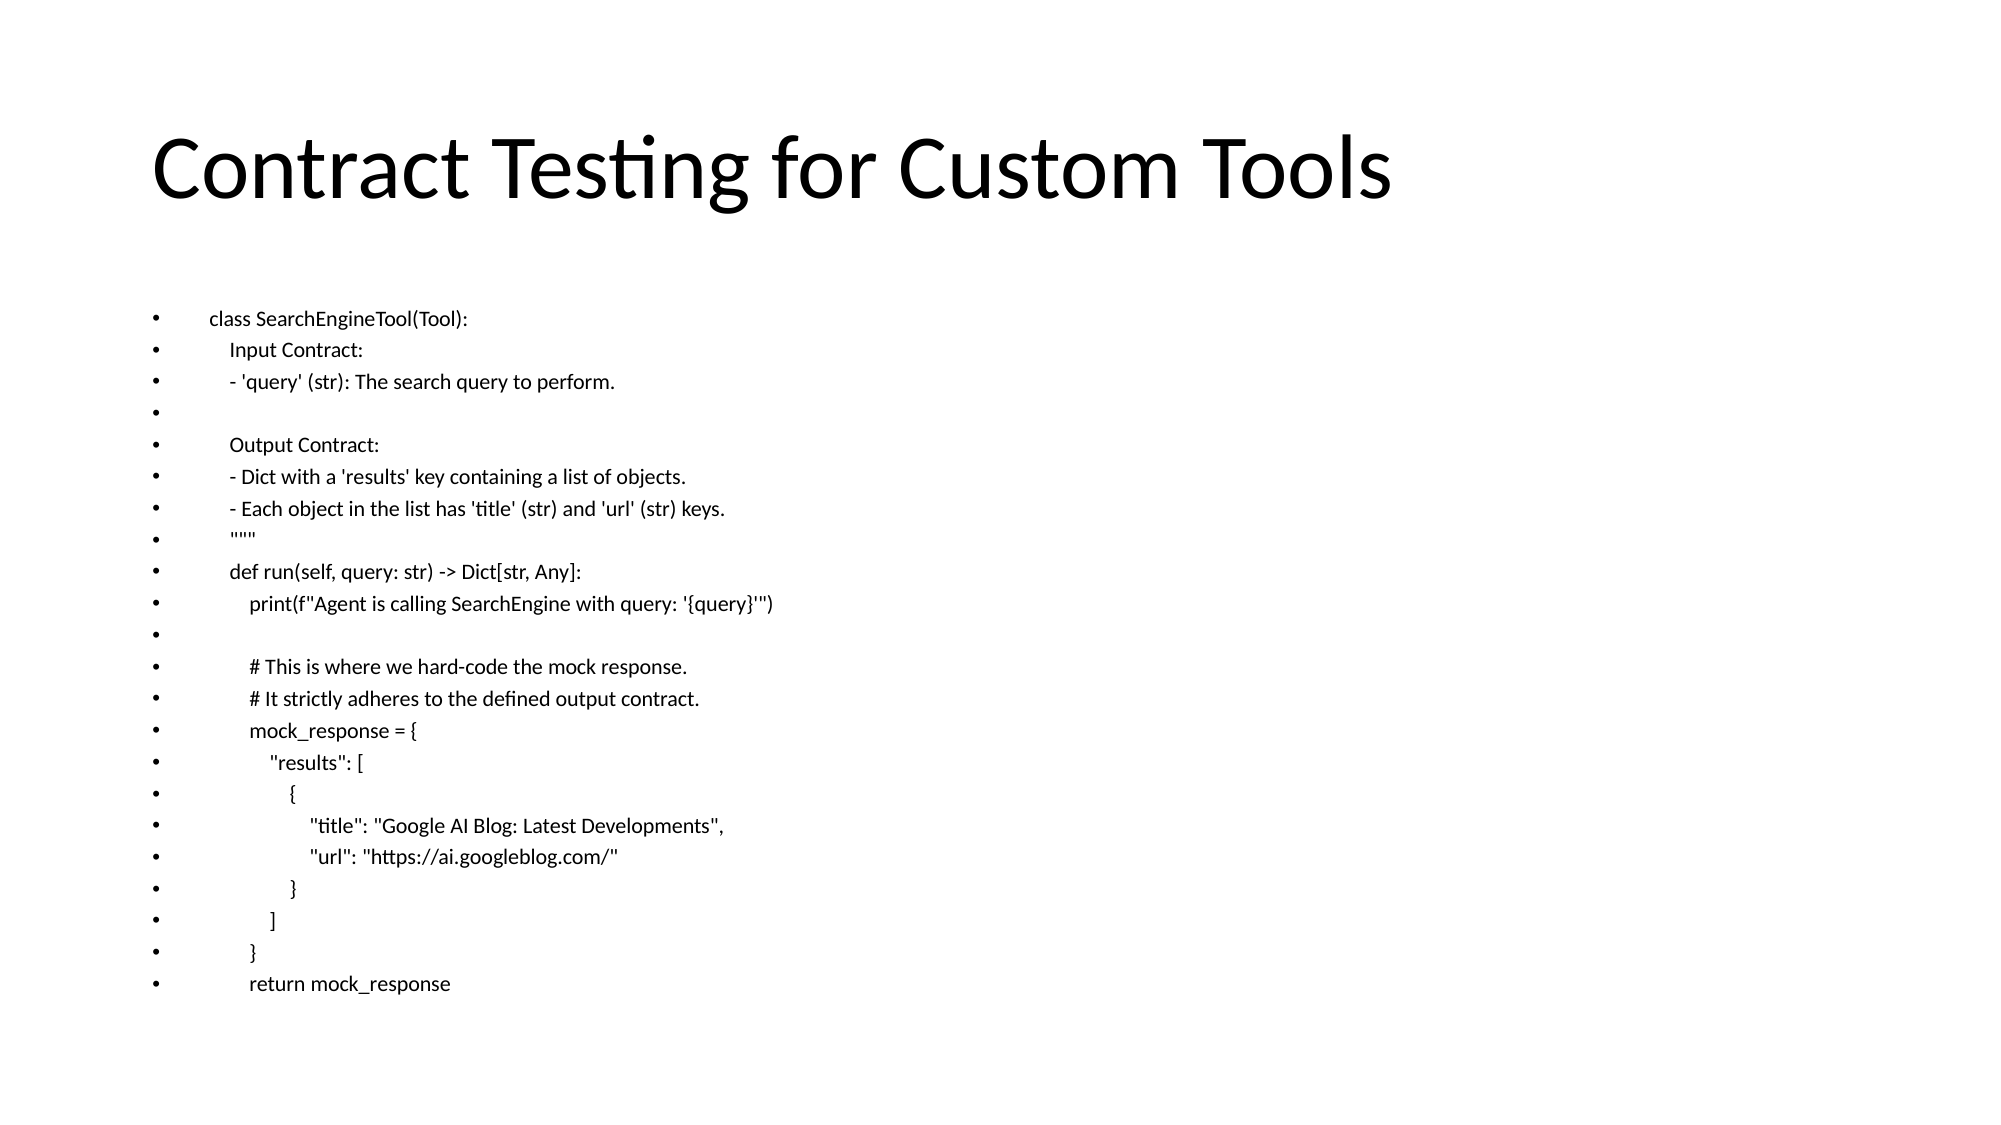

# Contract Testing for Custom Tools
class SearchEngineTool(Tool):
    Input Contract:
    - 'query' (str): The search query to perform.

    Output Contract:
    - Dict with a 'results' key containing a list of objects.
    - Each object in the list has 'title' (str) and 'url' (str) keys.
    """
    def run(self, query: str) -> Dict[str, Any]:
        print(f"Agent is calling SearchEngine with query: '{query}'")

        # This is where we hard-code the mock response.
        # It strictly adheres to the defined output contract.
        mock_response = {
            "results": [
                {
                    "title": "Google AI Blog: Latest Developments",
                    "url": "https://ai.googleblog.com/"
                }
            ]
        }
        return mock_response